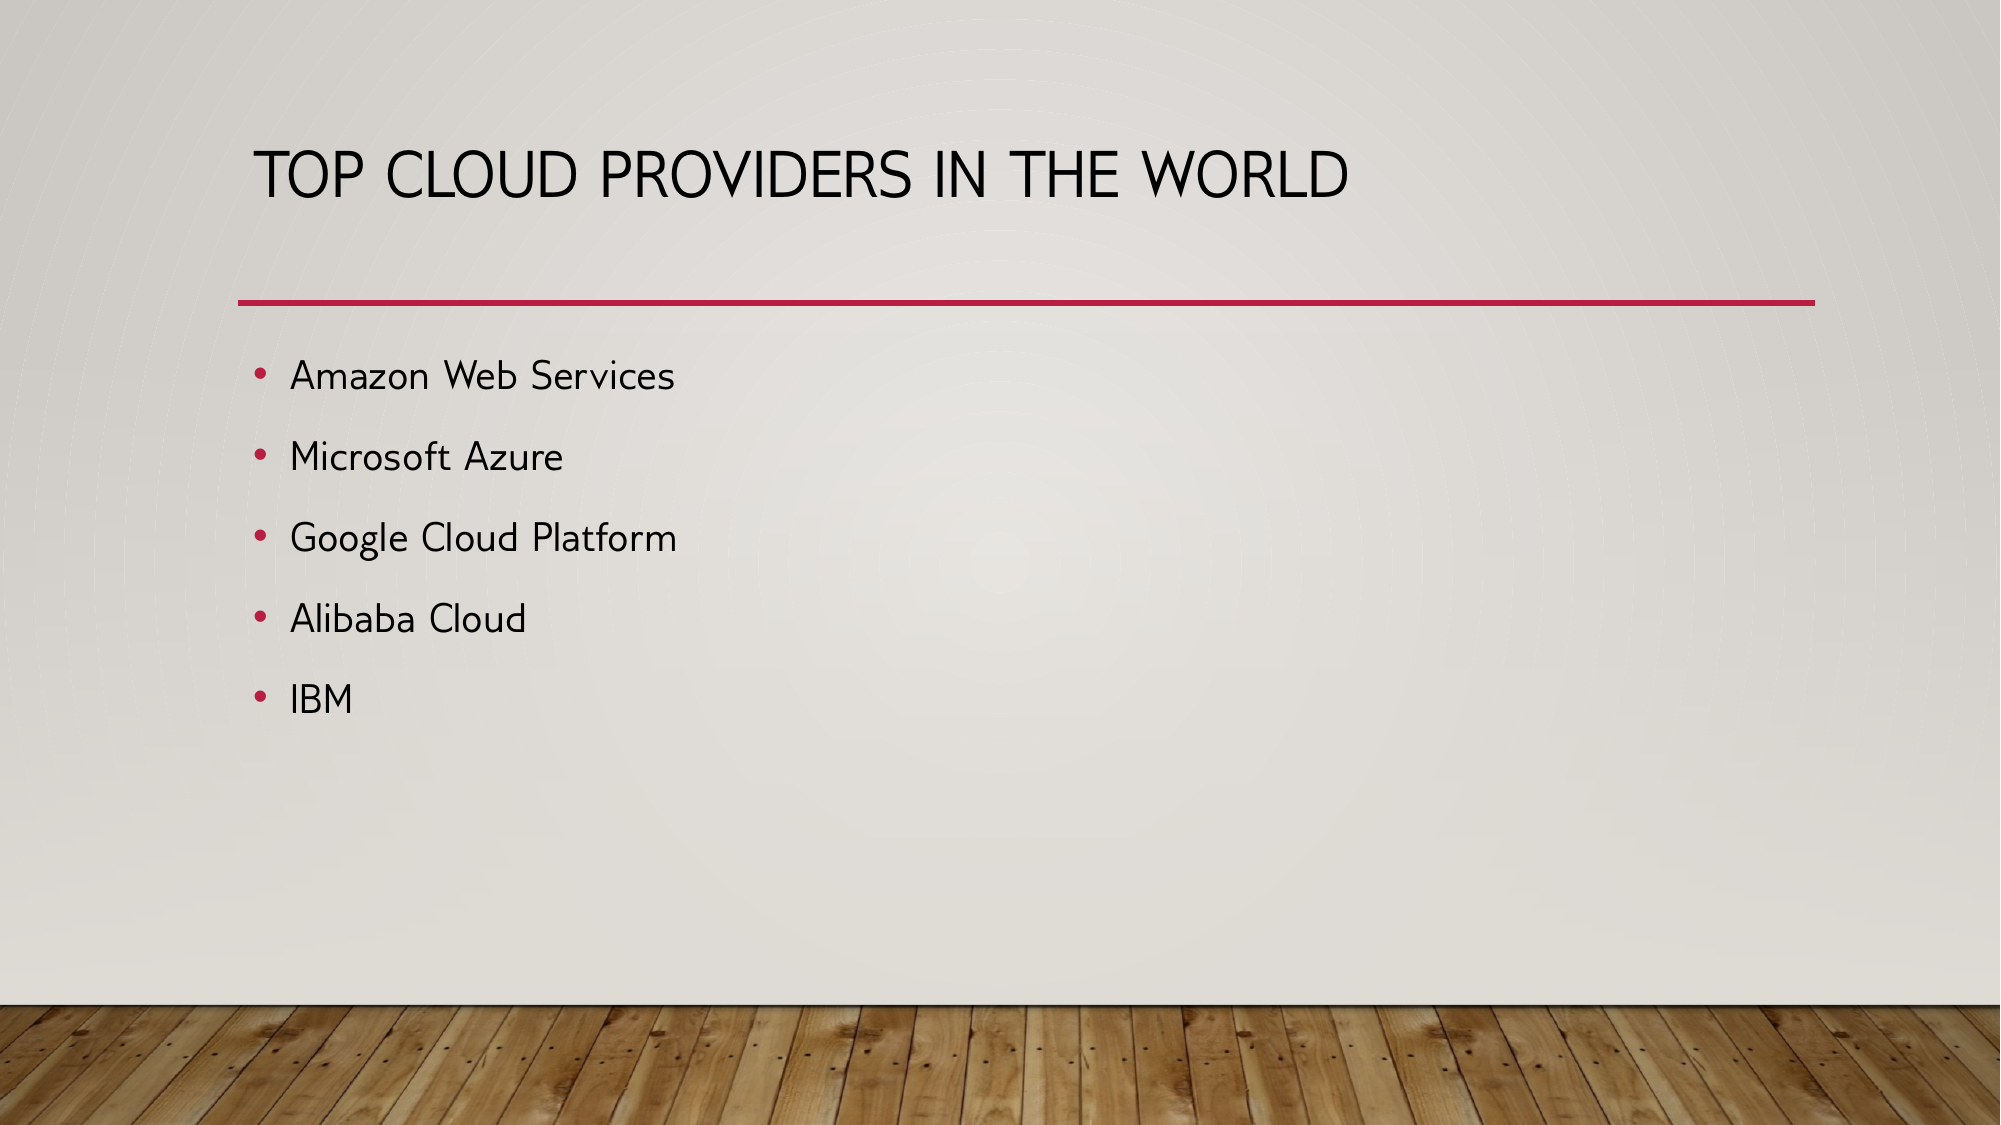

# Top cloud providers in the world
Amazon Web Services
Microsoft Azure
Google Cloud Platform
Alibaba Cloud
IBM